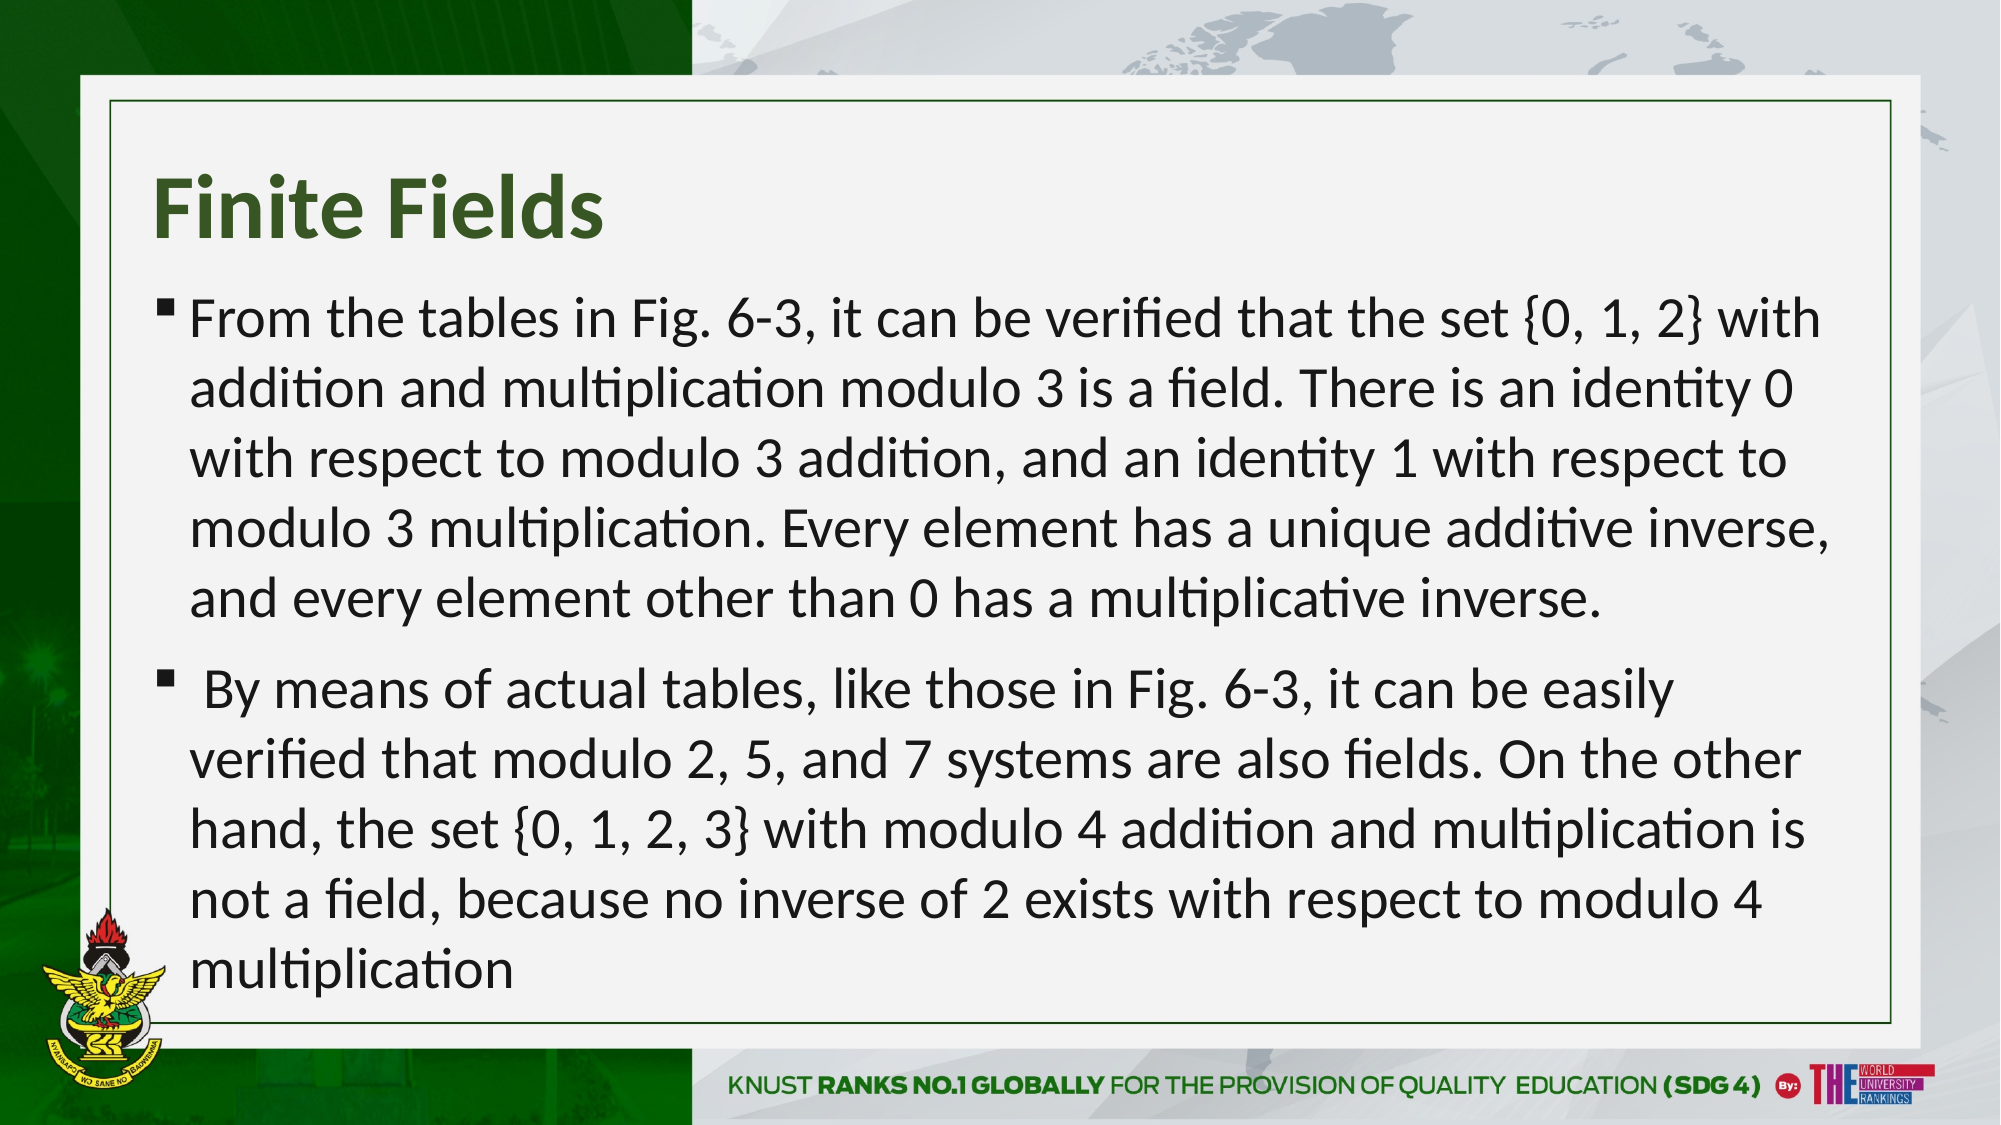

# Finite Fields
From the tables in Fig. 6-3, it can be verified that the set {0, 1, 2} with addition and multiplication modulo 3 is a field. There is an identity 0 with respect to modulo 3 addition, and an identity 1 with respect to modulo 3 multiplication. Every element has a unique additive inverse, and every element other than 0 has a multiplicative inverse.
 By means of actual tables, like those in Fig. 6-3, it can be easily verified that modulo 2, 5, and 7 systems are also fields. On the other hand, the set {0, 1, 2, 3} with modulo 4 addition and multiplication is not a field, because no inverse of 2 exists with respect to modulo 4 multiplication